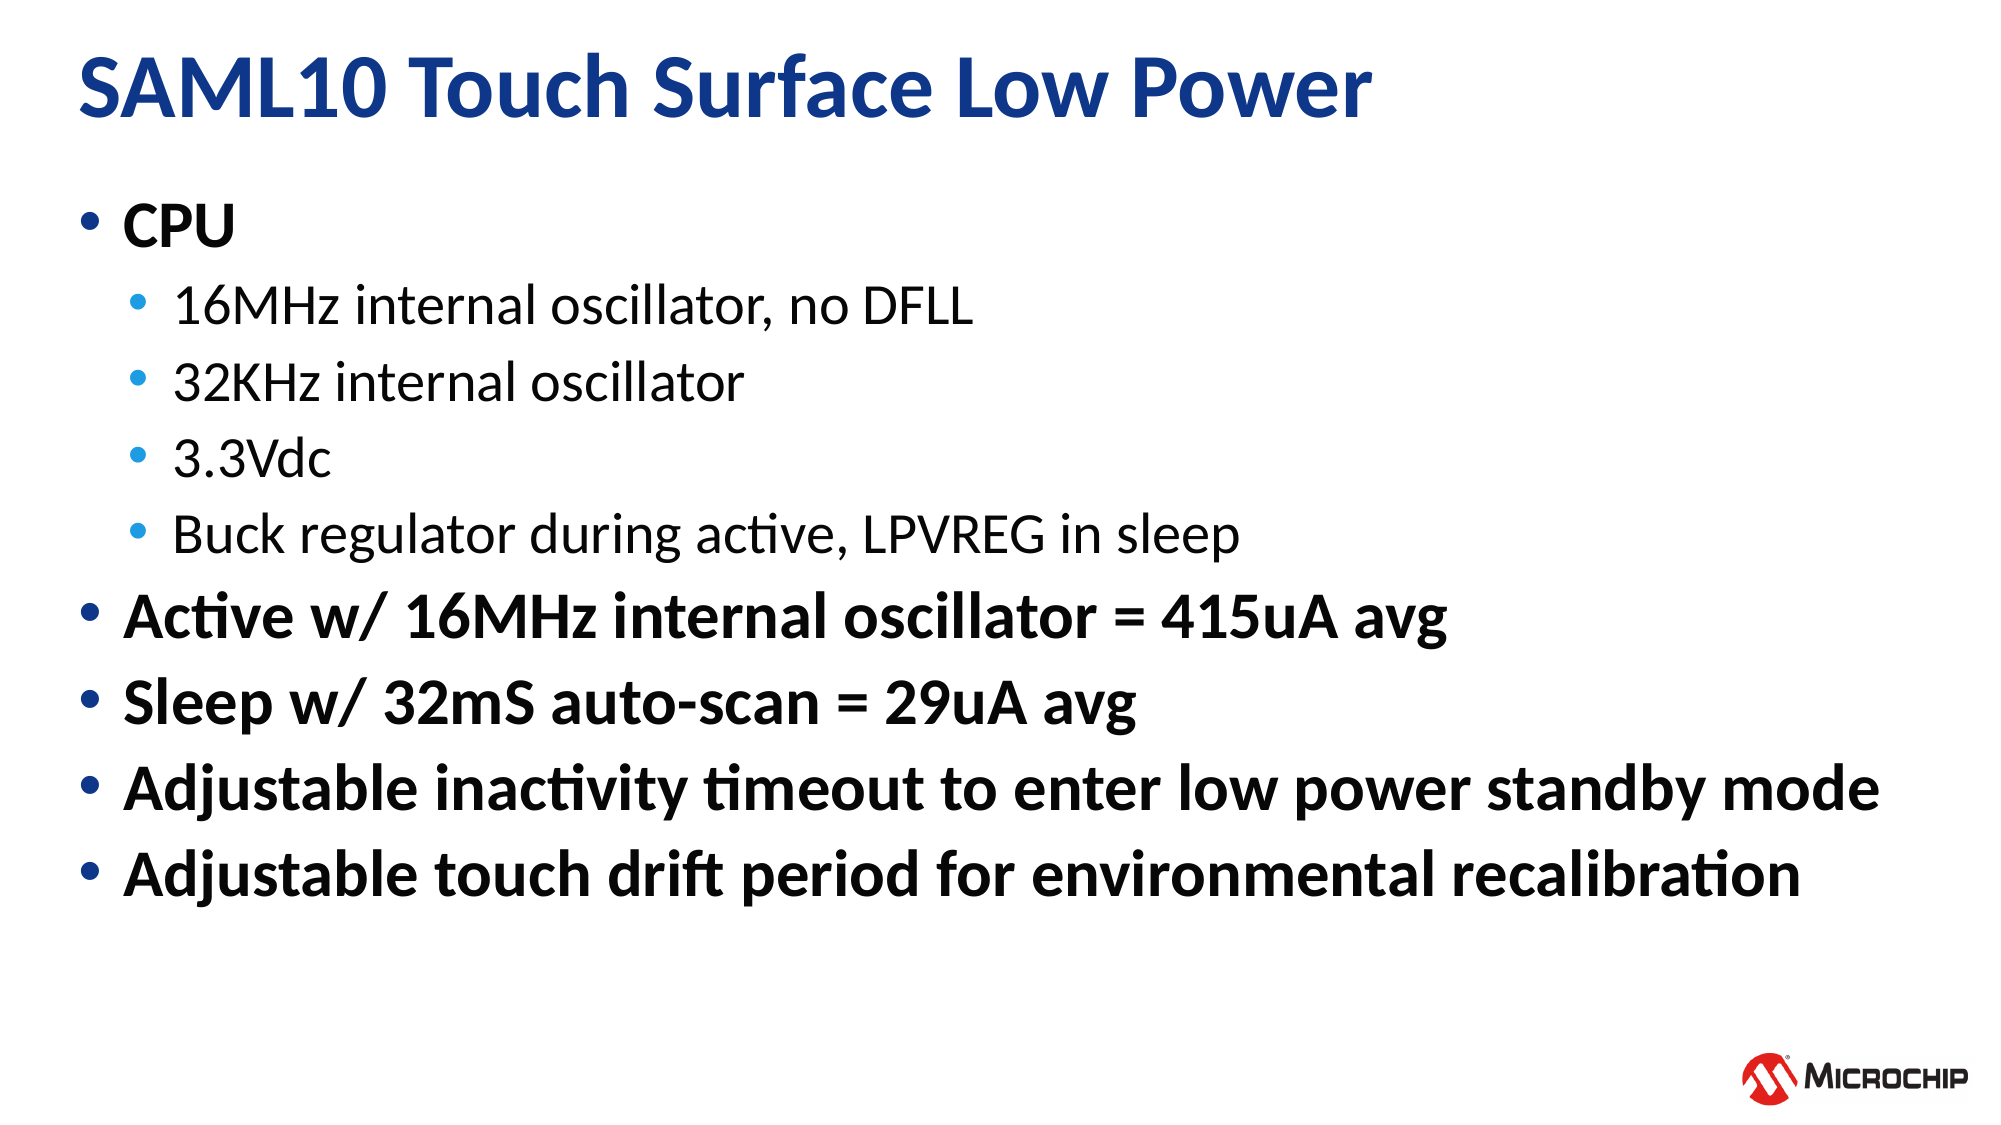

# SAML10 Touch Surface Low Power
CPU
16MHz internal oscillator, no DFLL
32KHz internal oscillator
3.3Vdc
Buck regulator during active, LPVREG in sleep
Active w/ 16MHz internal oscillator = 415uA avg
Sleep w/ 32mS auto-scan = 29uA avg
Adjustable inactivity timeout to enter low power standby mode
Adjustable touch drift period for environmental recalibration